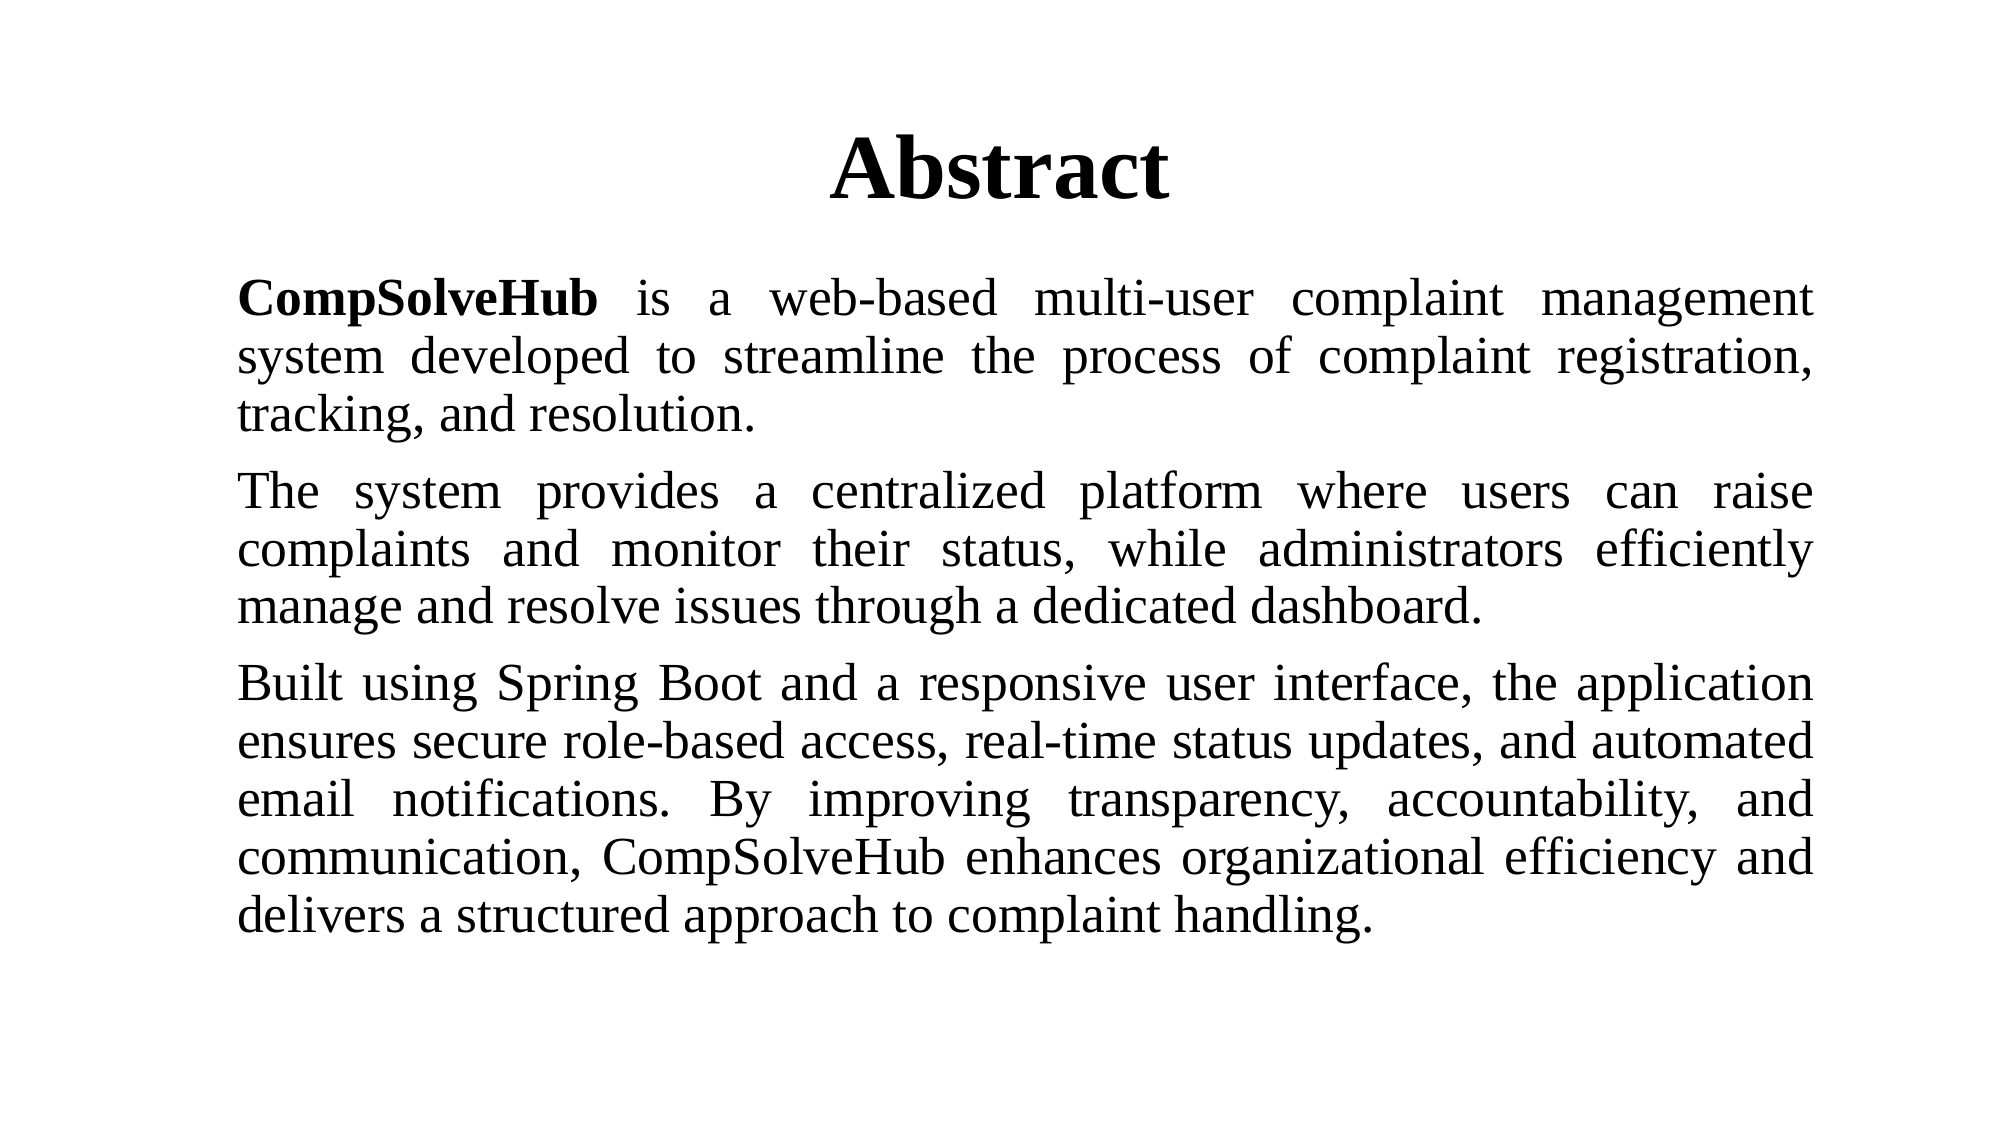

# Abstract
CompSolveHub is a web-based multi-user complaint management system developed to streamline the process of complaint registration, tracking, and resolution.
The system provides a centralized platform where users can raise complaints and monitor their status, while administrators efficiently manage and resolve issues through a dedicated dashboard.
Built using Spring Boot and a responsive user interface, the application ensures secure role-based access, real-time status updates, and automated email notifications. By improving transparency, accountability, and communication, CompSolveHub enhances organizational efficiency and delivers a structured approach to complaint handling.